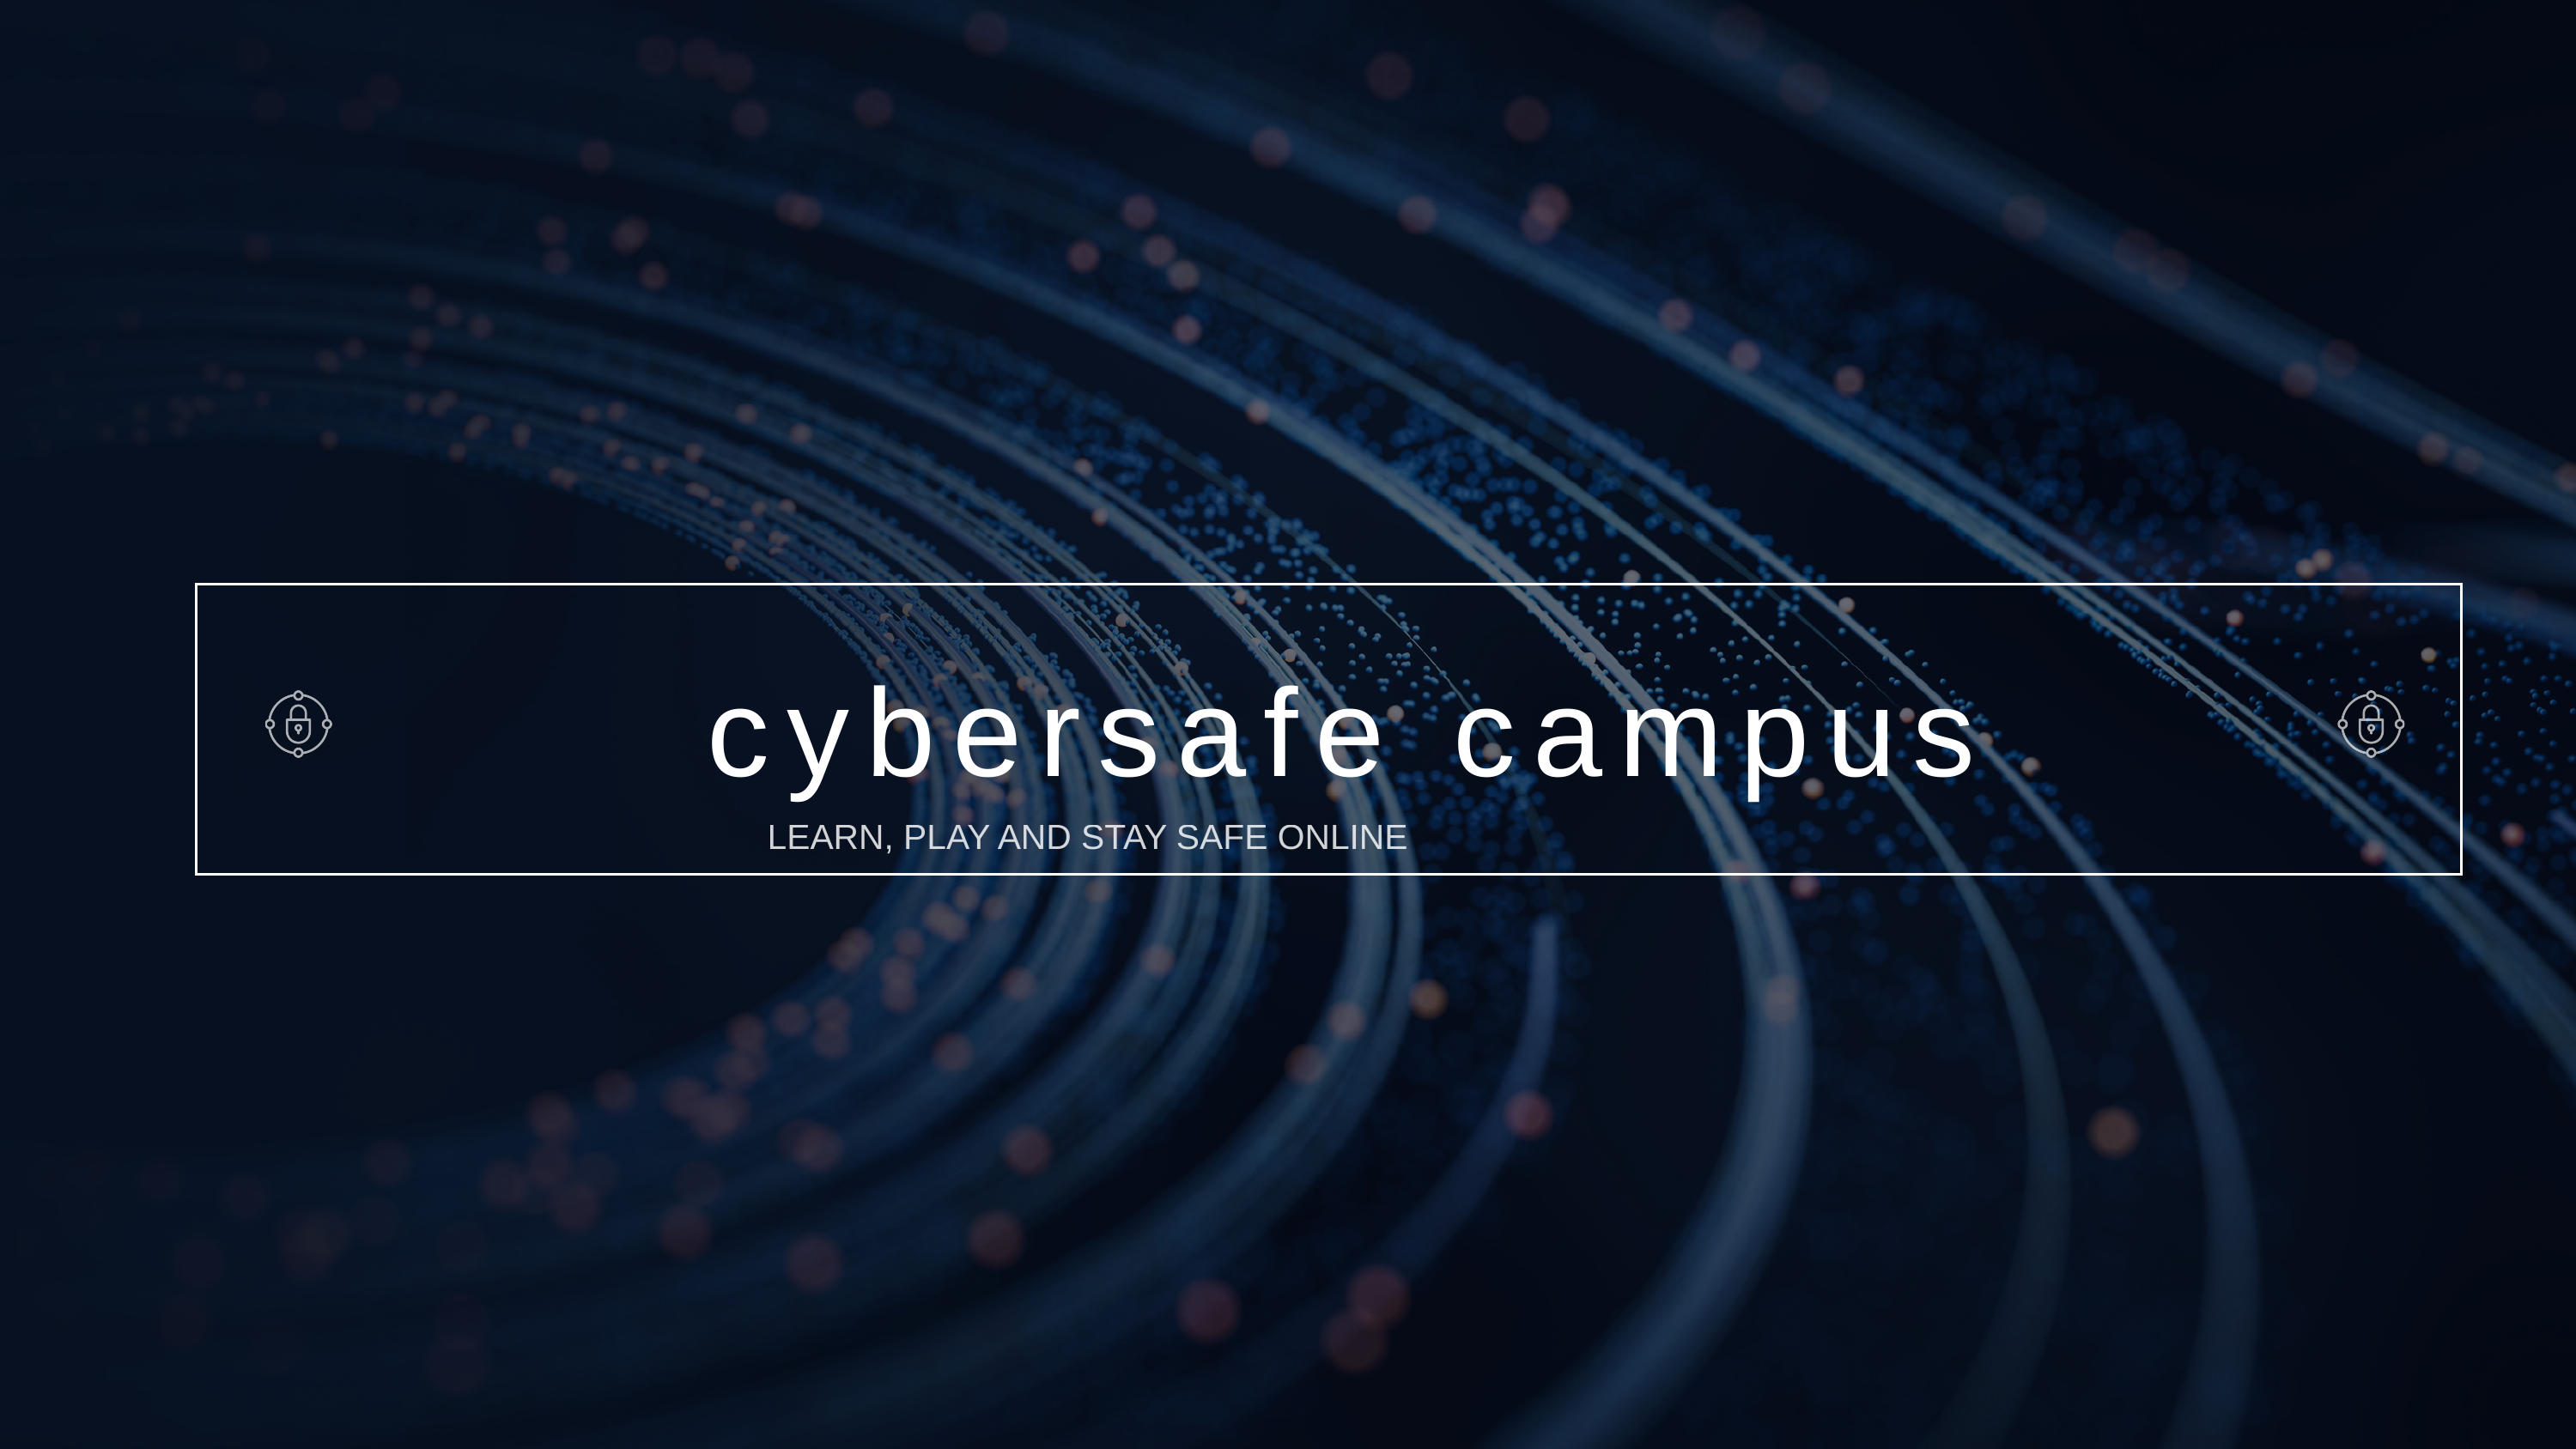

cybersafe campus

LEARN, PLAY AND STAY SAFE ONLINE